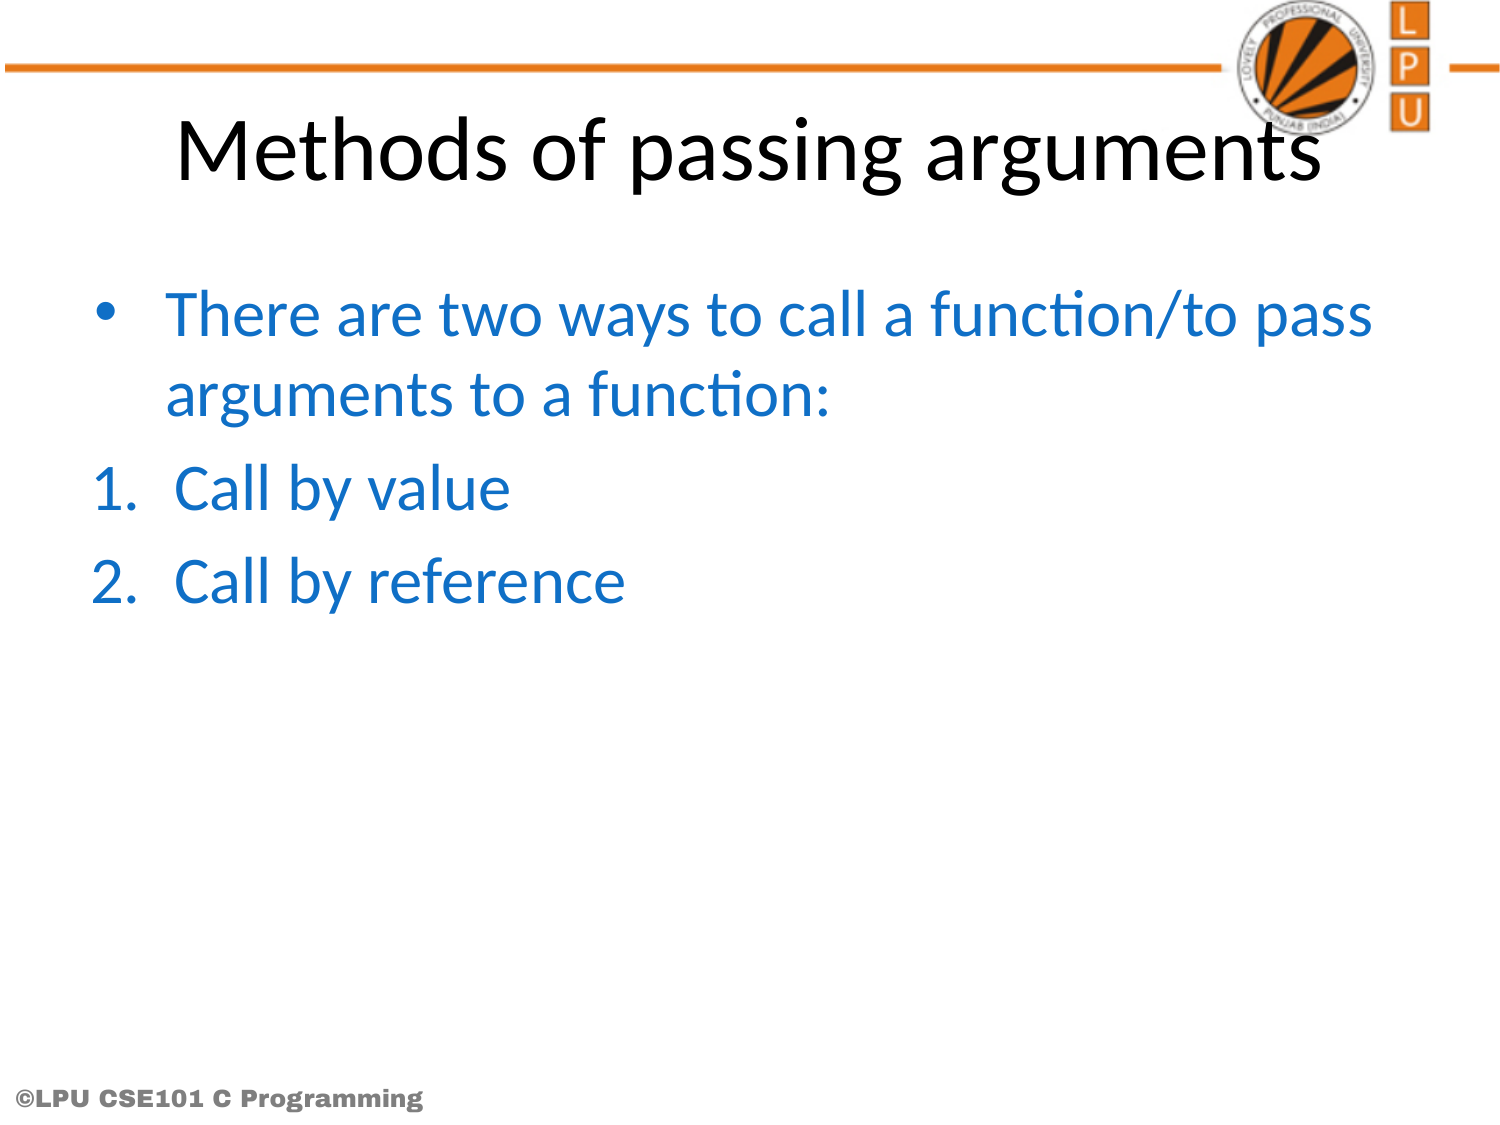

# Methods of passing arguments
There are two ways to call a function/to pass arguments to a function:
Call by value
Call by reference